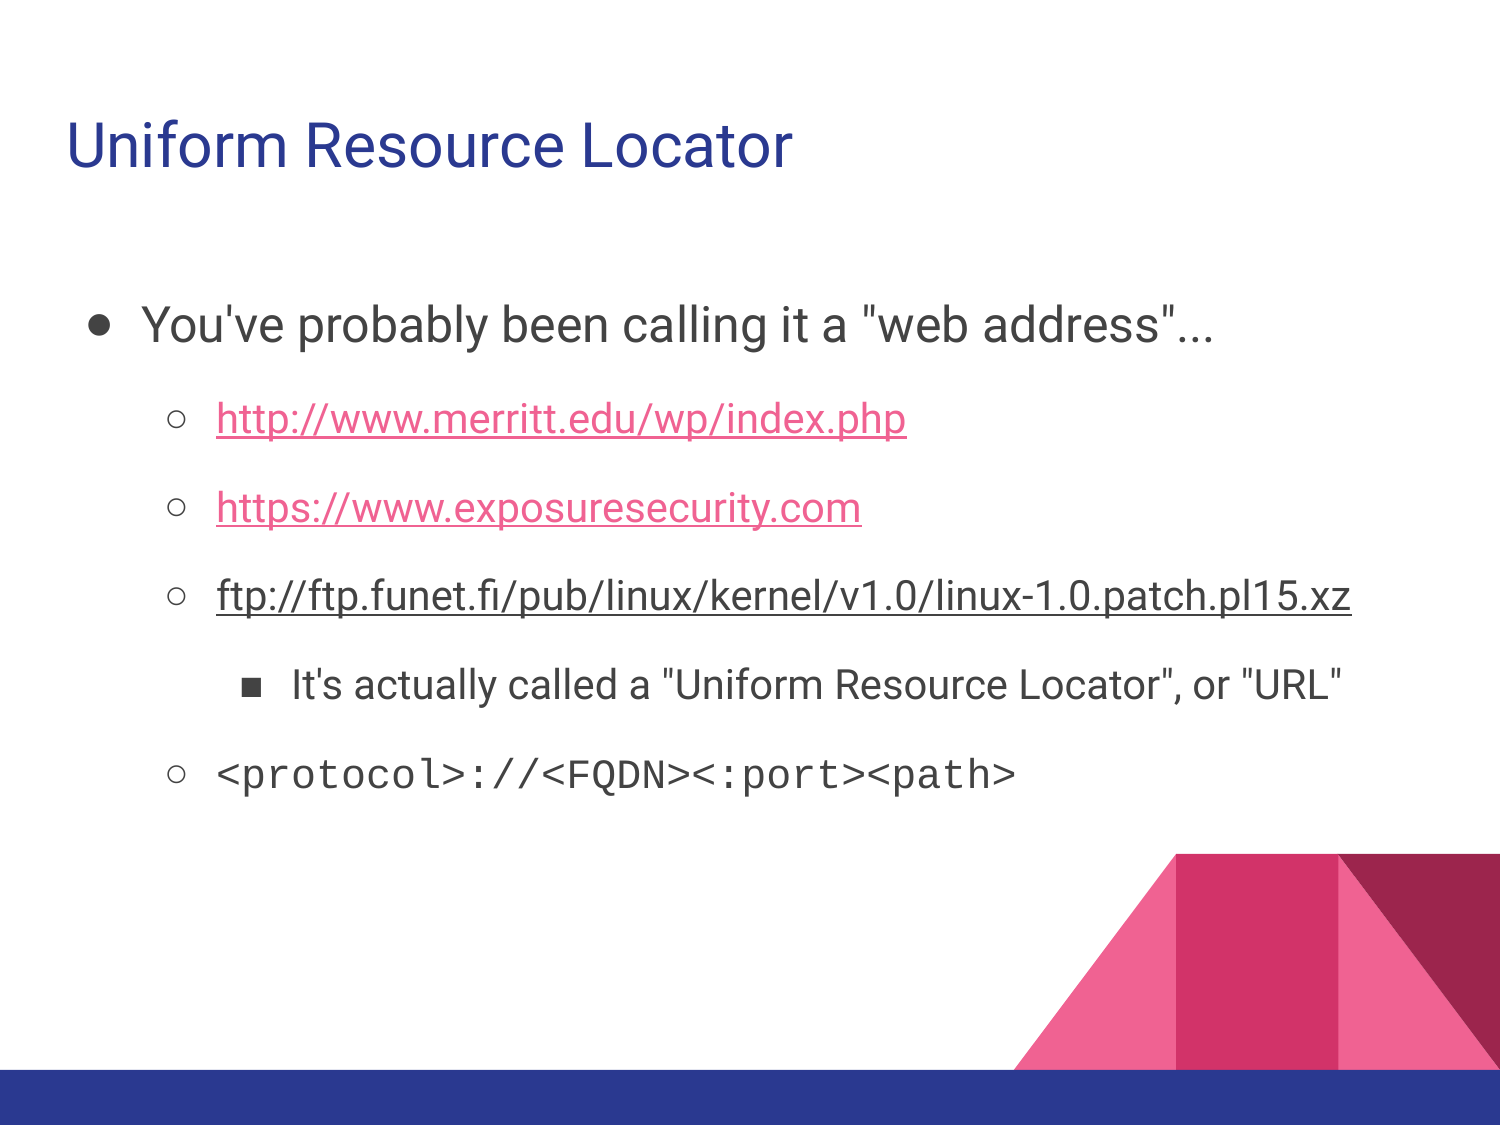

# Uniform Resource Locator
You've probably been calling it a "web address"...
http://www.merritt.edu/wp/index.php
https://www.exposuresecurity.com
ftp://ftp.funet.fi/pub/linux/kernel/v1.0/linux-1.0.patch.pl15.xz
It's actually called a "Uniform Resource Locator", or "URL"
<protocol>://<FQDN><:port><path>